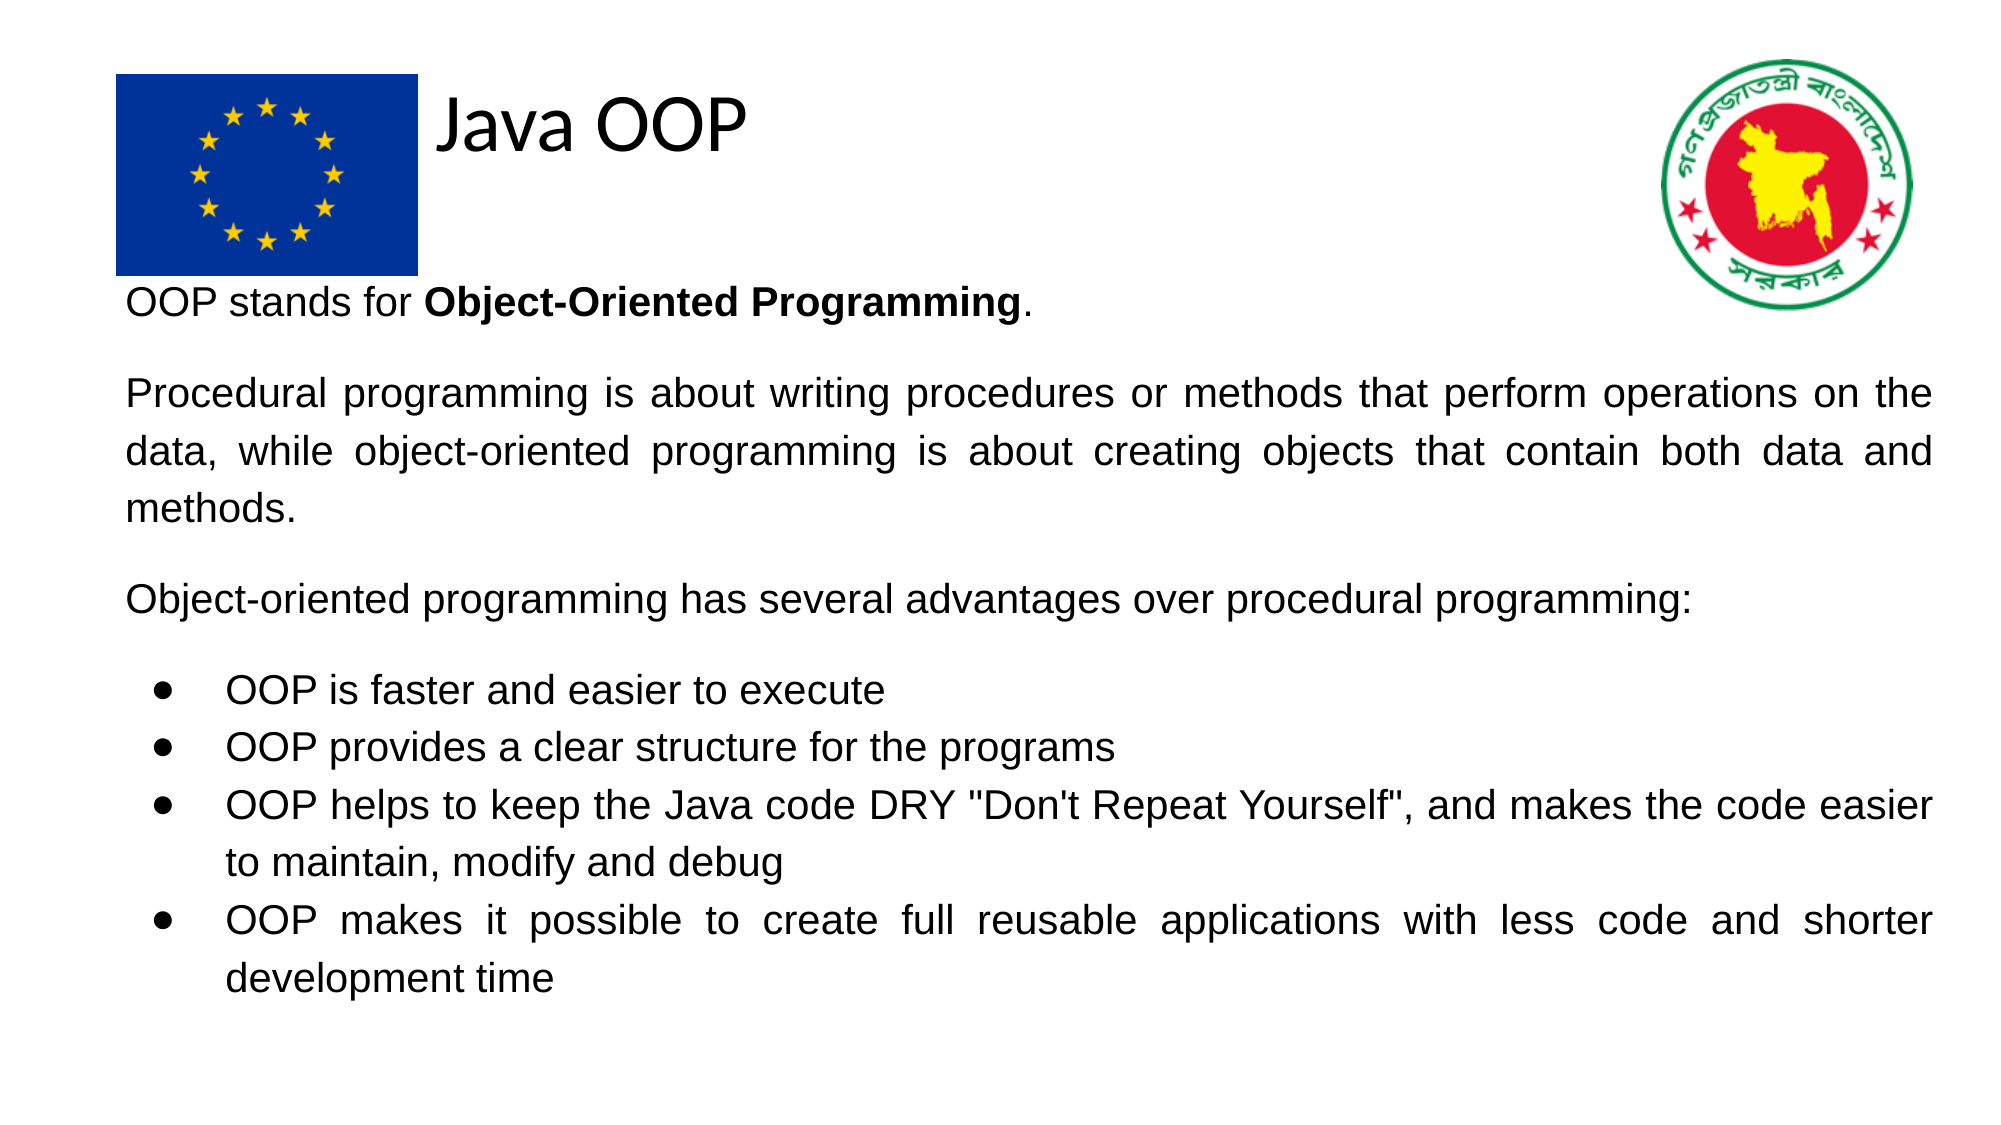

# Java OOP
OOP stands for Object-Oriented Programming.
Procedural programming is about writing procedures or methods that perform operations on the data, while object-oriented programming is about creating objects that contain both data and methods.
Object-oriented programming has several advantages over procedural programming:
OOP is faster and easier to execute
OOP provides a clear structure for the programs
OOP helps to keep the Java code DRY "Don't Repeat Yourself", and makes the code easier to maintain, modify and debug
OOP makes it possible to create full reusable applications with less code and shorter development time